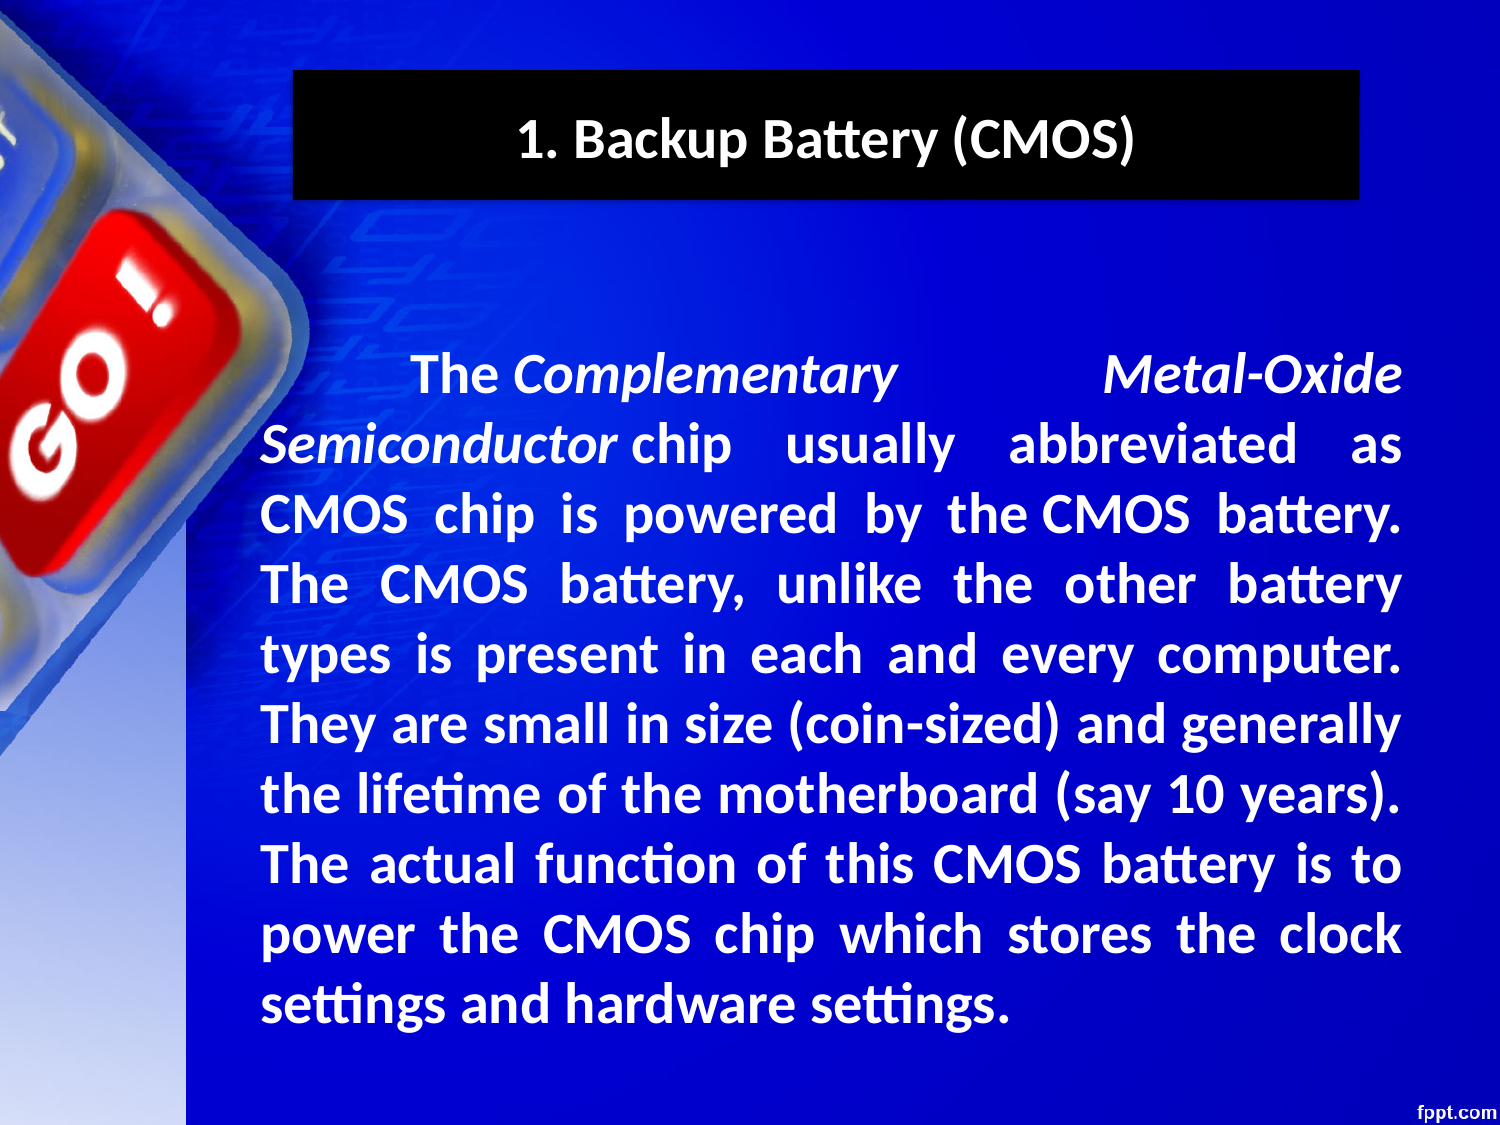

1. Backup Battery (CMOS)
	The Complementary Metal-Oxide Semiconductor chip usually abbreviated as CMOS chip is powered by the CMOS battery. The CMOS battery, unlike the other battery types is present in each and every computer. They are small in size (coin-sized) and generally the lifetime of the motherboard (say 10 years). The actual function of this CMOS battery is to power the CMOS chip which stores the clock settings and hardware settings.